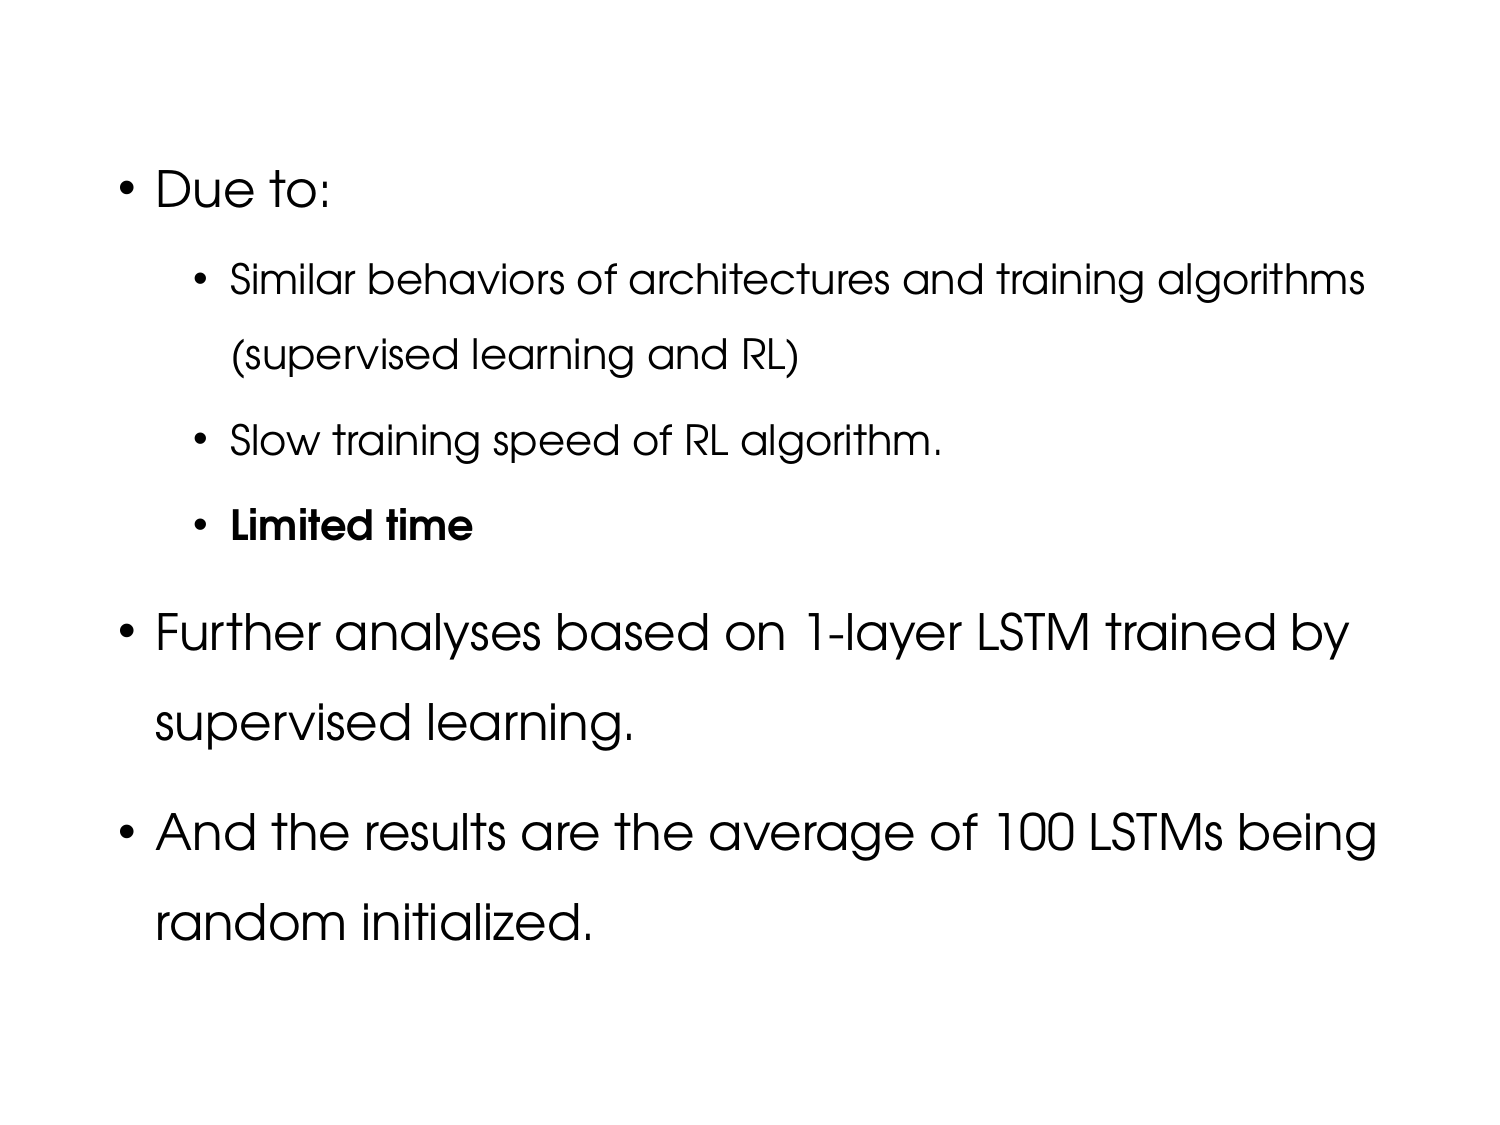

Due to:
Similar behaviors of architectures and training algorithms (supervised learning and RL)
Slow training speed of RL algorithm.
Limited time
Further analyses based on 1-layer LSTM trained by supervised learning.
And the results are the average of 100 LSTMs being random initialized.